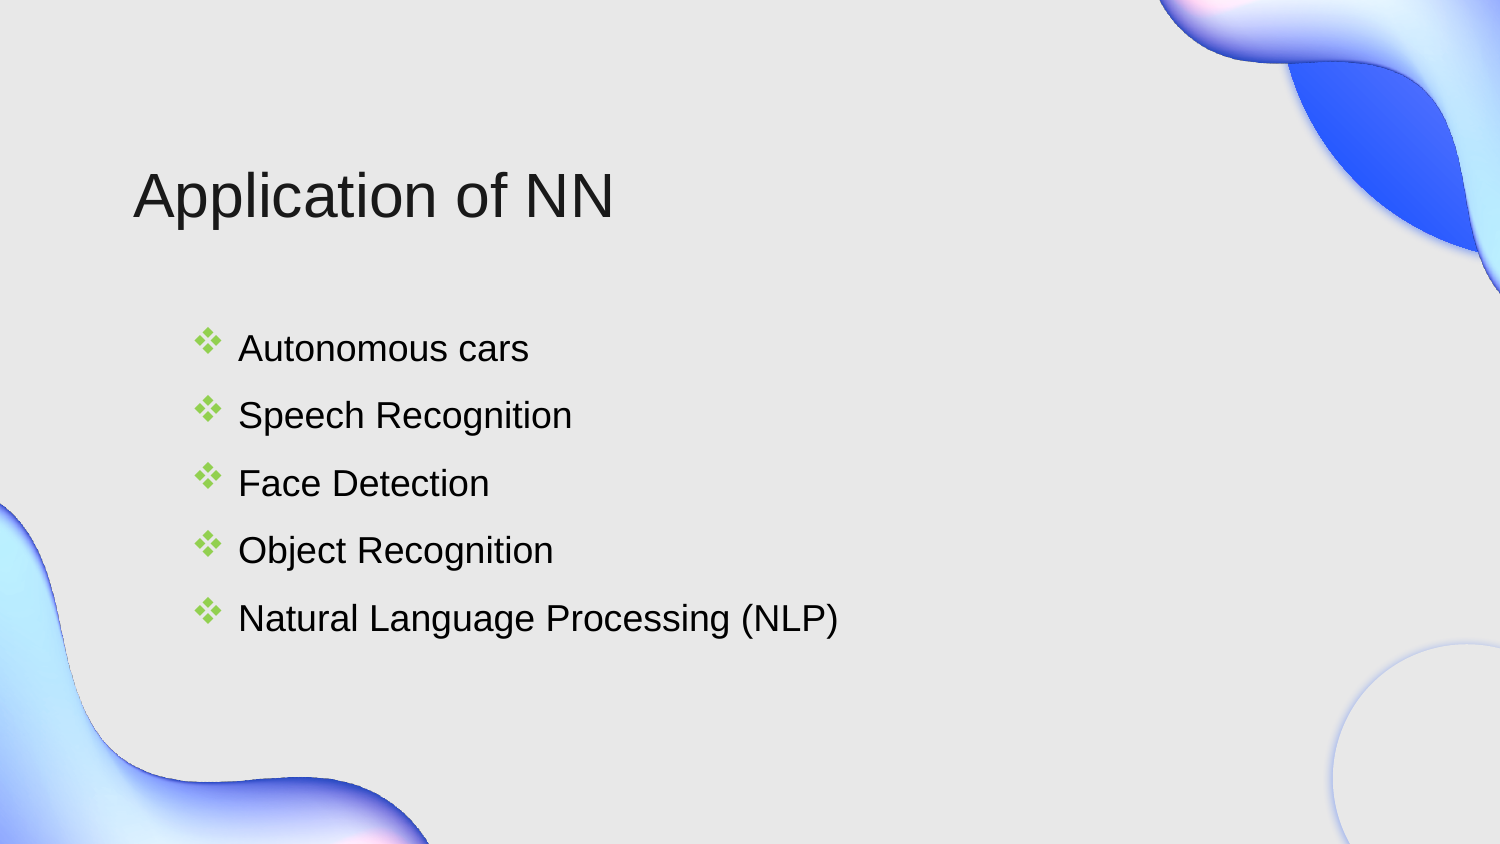

# Application of NN
Autonomous cars
Speech Recognition
Face Detection
Object Recognition
Natural Language Processing (NLP)